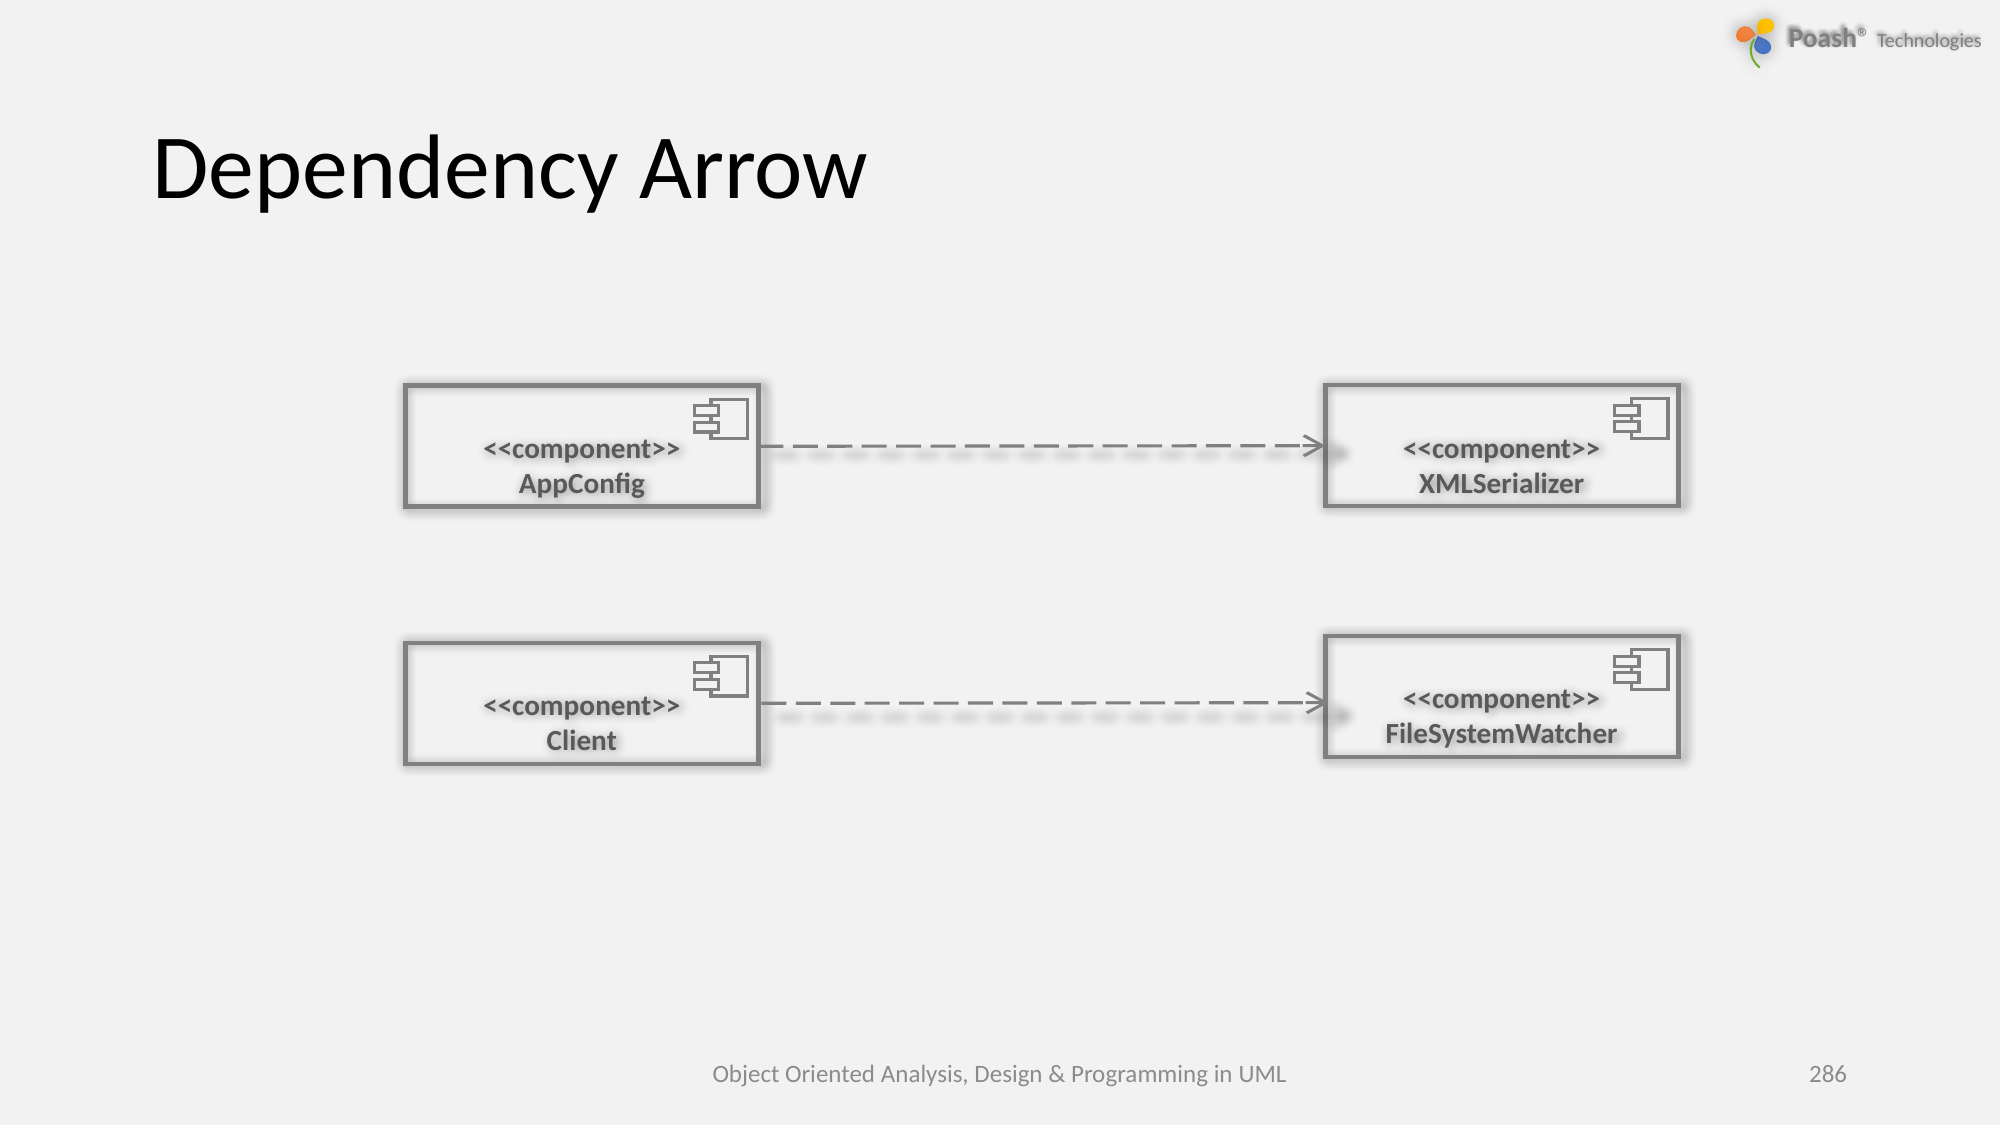

# Dependency Arrow
<<component>>
XMLSerializer

<<component>>
AppConfig

<<component>>
FileSystemWatcher
<<component>>
Client

Object Oriented Analysis, Design & Programming in UML
286